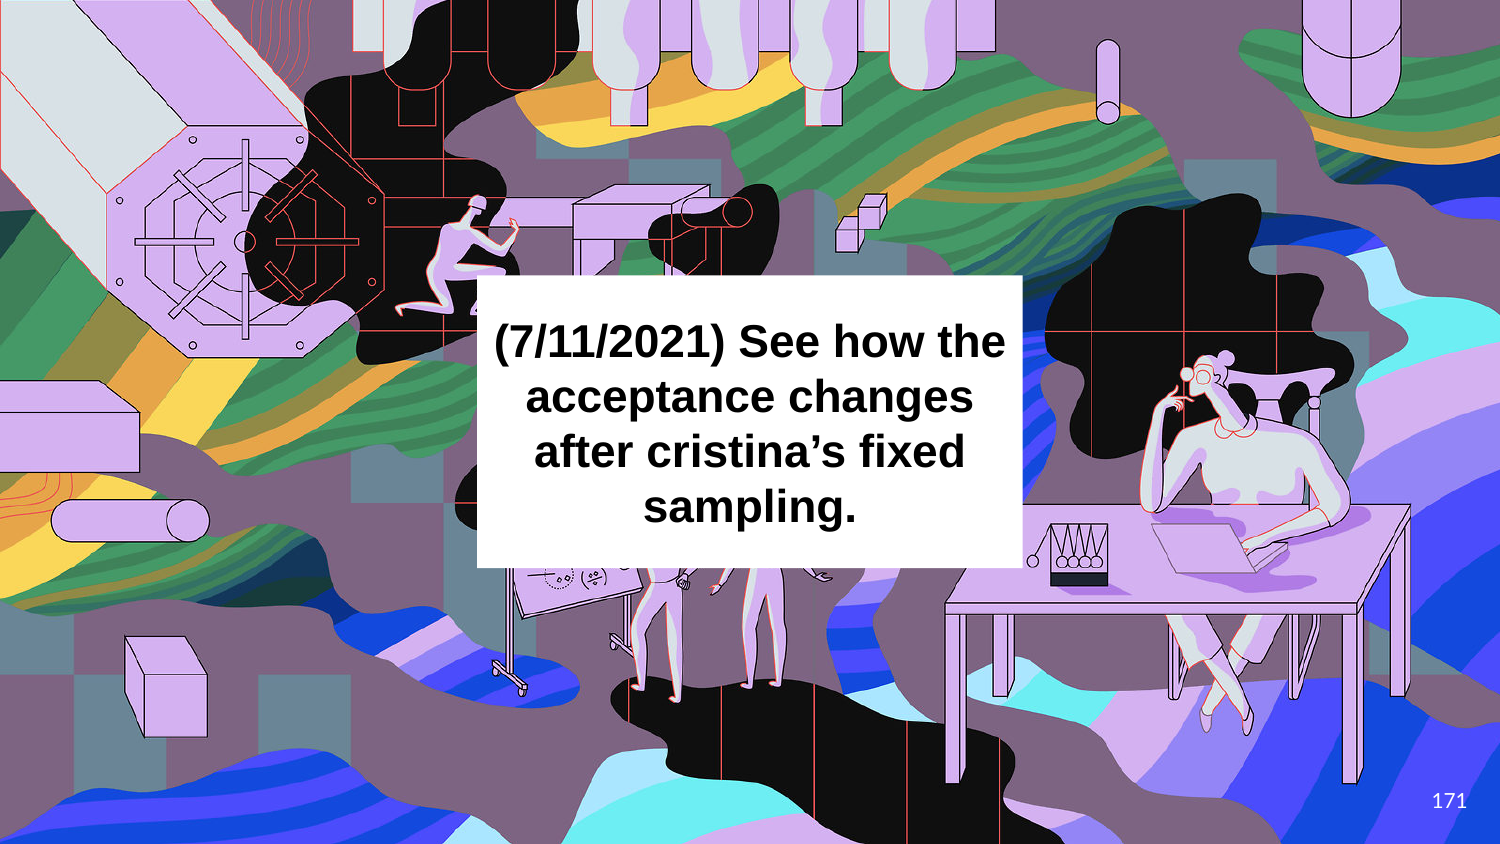

# (7/11/2021) See how the acceptance changes after cristina’s fixed sampling.
171